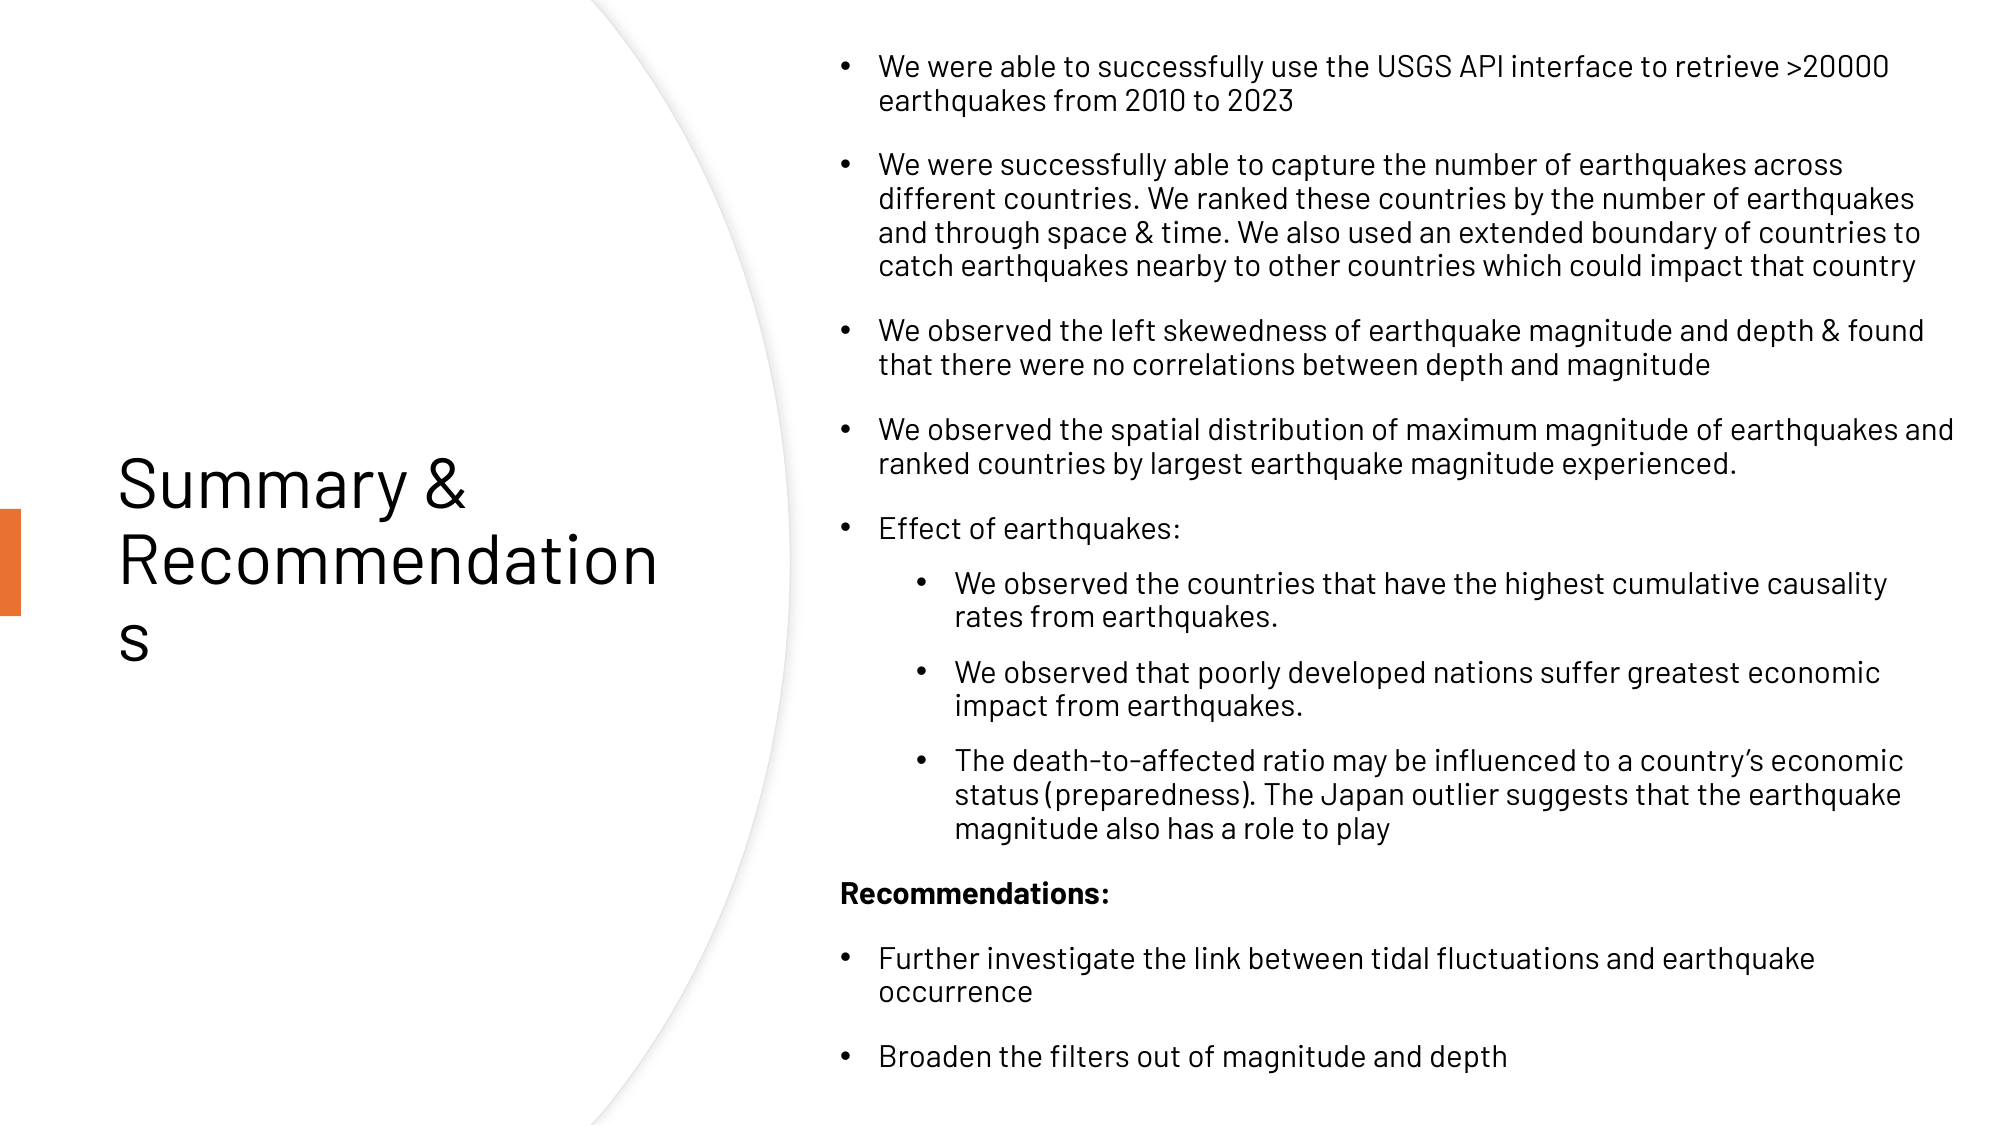

We were able to successfully use the USGS API interface to retrieve >20000 earthquakes from 2010 to 2023
We were successfully able to capture the number of earthquakes across different countries. We ranked these countries by the number of earthquakes and through space & time. We also used an extended boundary of countries to catch earthquakes nearby to other countries which could impact that country
We observed the left skewedness of earthquake magnitude and depth & found that there were no correlations between depth and magnitude
We observed the spatial distribution of maximum magnitude of earthquakes and ranked countries by largest earthquake magnitude experienced.
Effect of earthquakes:
We observed the countries that have the highest cumulative causality rates from earthquakes.
We observed that poorly developed nations suffer greatest economic impact from earthquakes.
The death-to-affected ratio may be influenced to a country’s economic status (preparedness). The Japan outlier suggests that the earthquake magnitude also has a role to play
Recommendations:
Further investigate the link between tidal fluctuations and earthquake occurrence
Broaden the filters out of magnitude and depth

# Summary & Recommendations